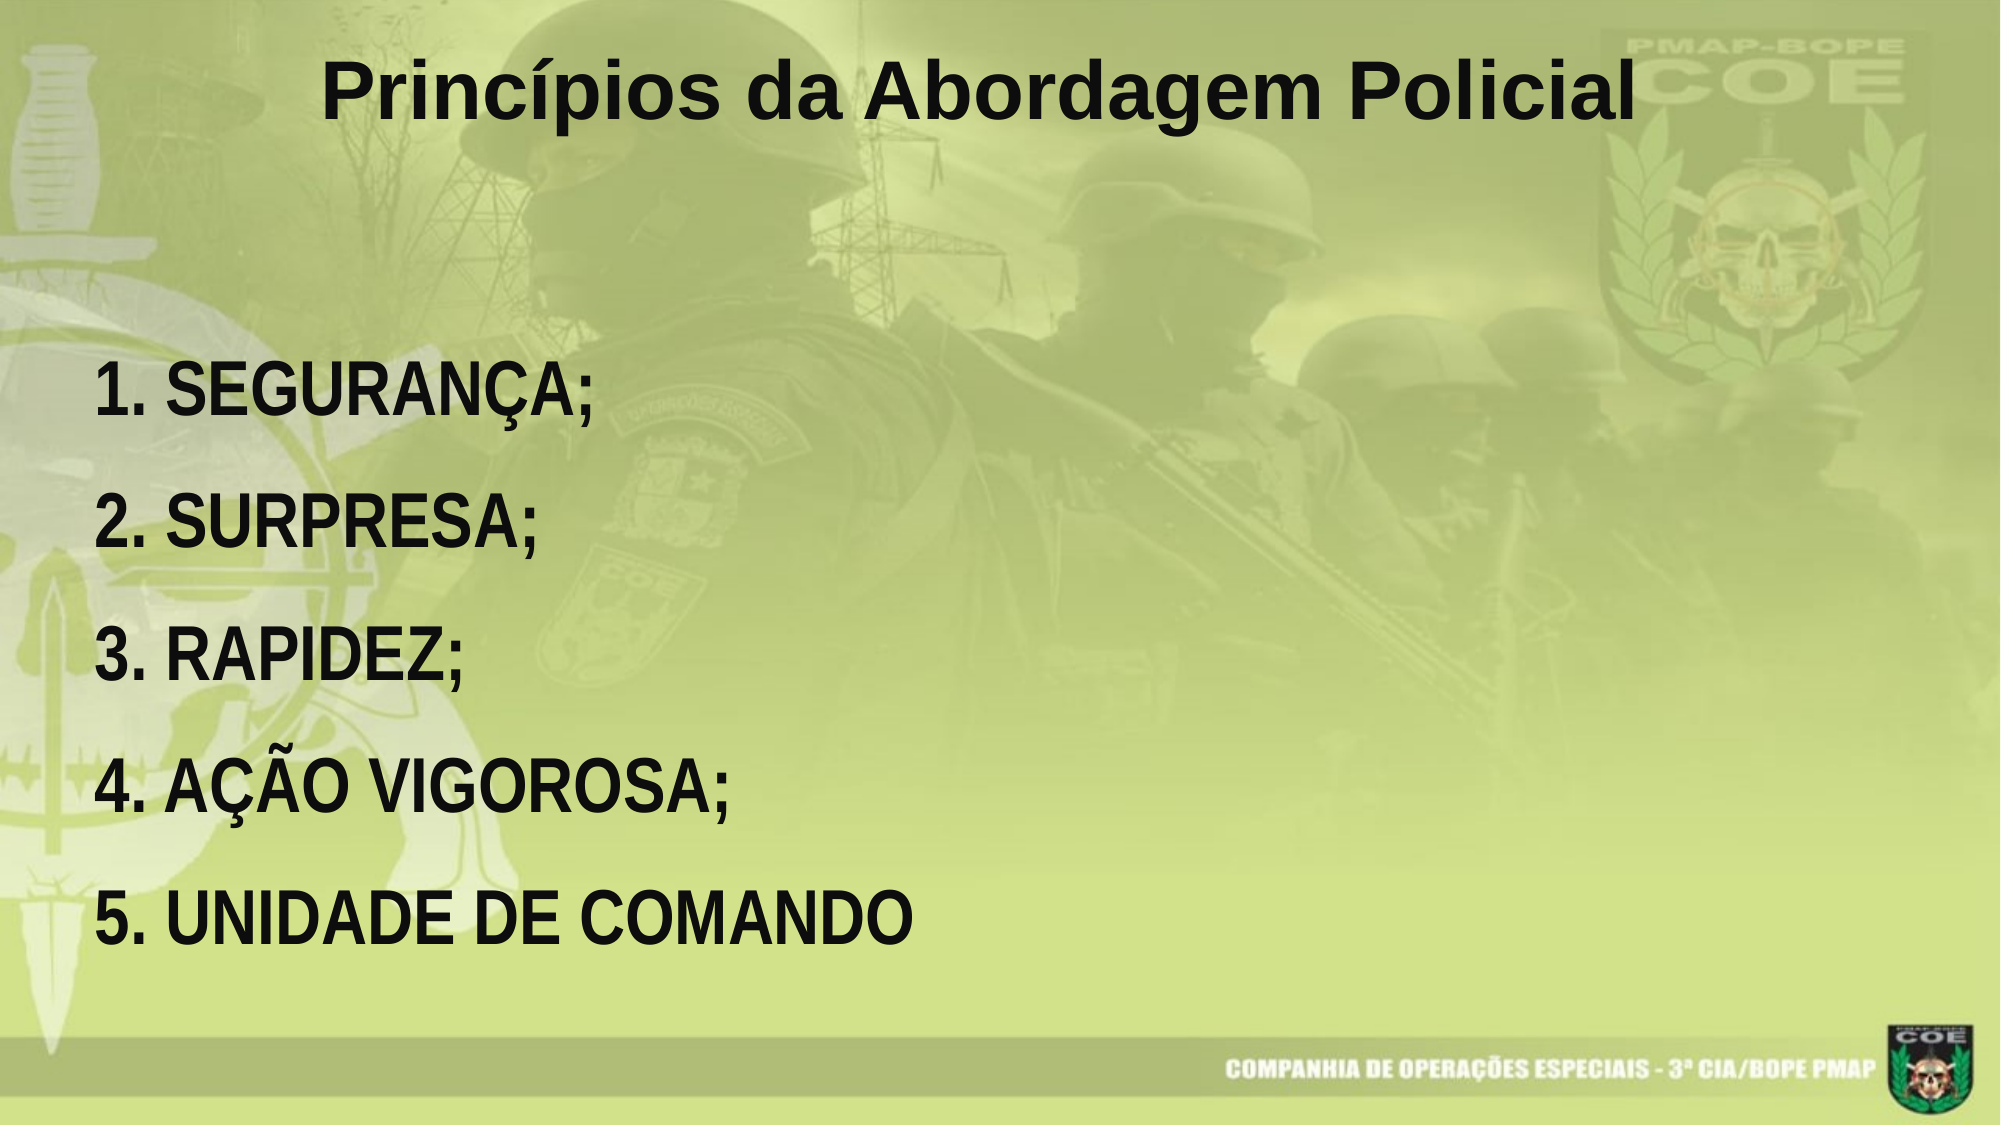

Princípios da Abordagem Policial
1. SEGURANÇA;
2. SURPRESA;
3. RAPIDEZ;
4. AÇÃO VIGOROSA;
5. UNIDADE DE COMANDO